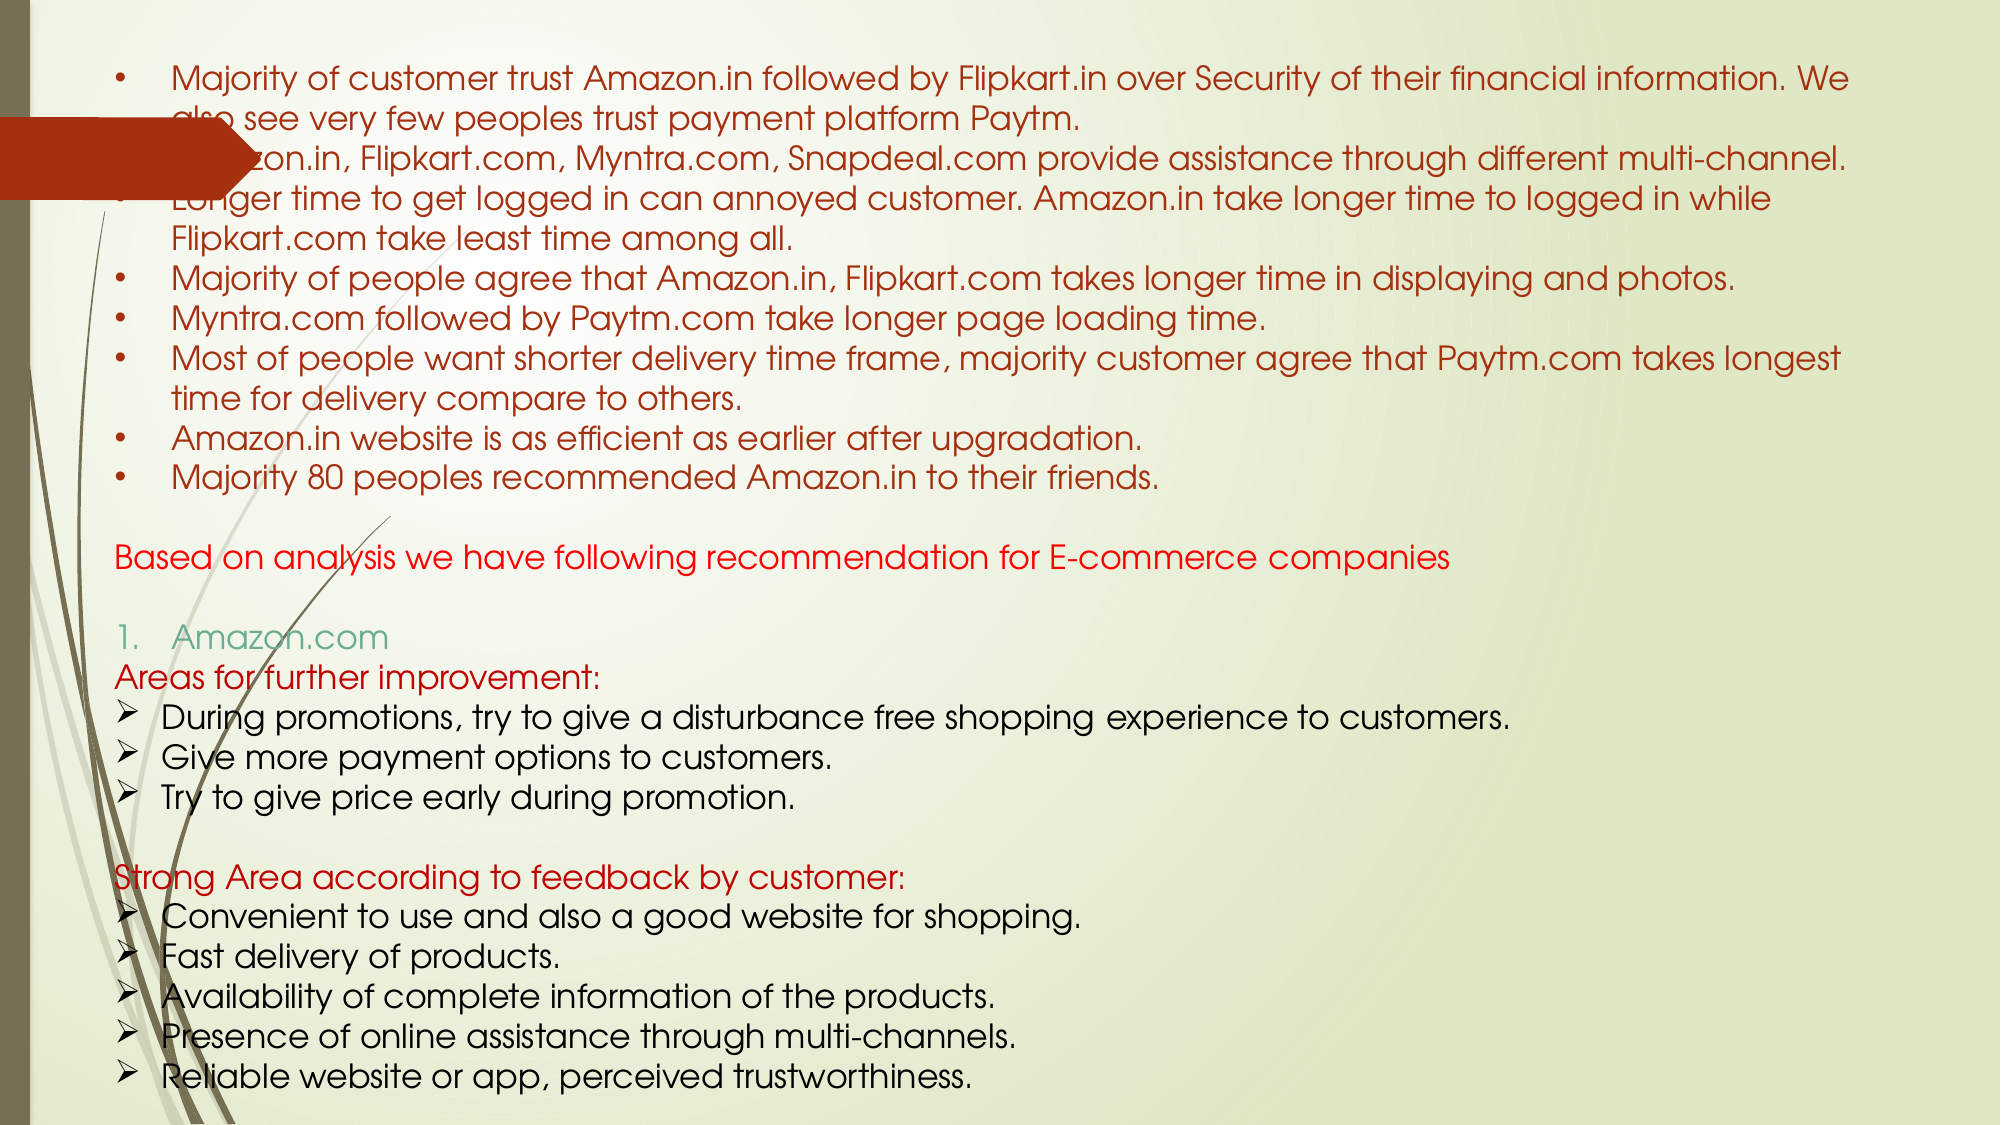

Majority of customer trust Amazon.in followed by Flipkart.in over Security of their financial information. We also see very few peoples trust payment platform Paytm.
Amazon.in, Flipkart.com, Myntra.com, Snapdeal.com provide assistance through different multi-channel.
Longer time to get logged in can annoyed customer. Amazon.in take longer time to logged in while Flipkart.com take least time among all.
Majority of people agree that Amazon.in, Flipkart.com takes longer time in displaying and photos.
Myntra.com followed by Paytm.com take longer page loading time.
Most of people want shorter delivery time frame, majority customer agree that Paytm.com takes longest time for delivery compare to others.
Amazon.in website is as efficient as earlier after upgradation.
Majority 80 peoples recommended Amazon.in to their friends.

Based on analysis we have following recommendation for E-commerce companies

Amazon.com
Areas for further improvement:
During promotions, try to give a disturbance free shopping experience to customers.
Give more payment options to customers.
Try to give price early during promotion.

Strong Area according to feedback by customer:
Convenient to use and also a good website for shopping.
Fast delivery of products.
Availability of complete information of the products.
Presence of online assistance through multi-channels.
Reliable website or app, perceived trustworthiness.